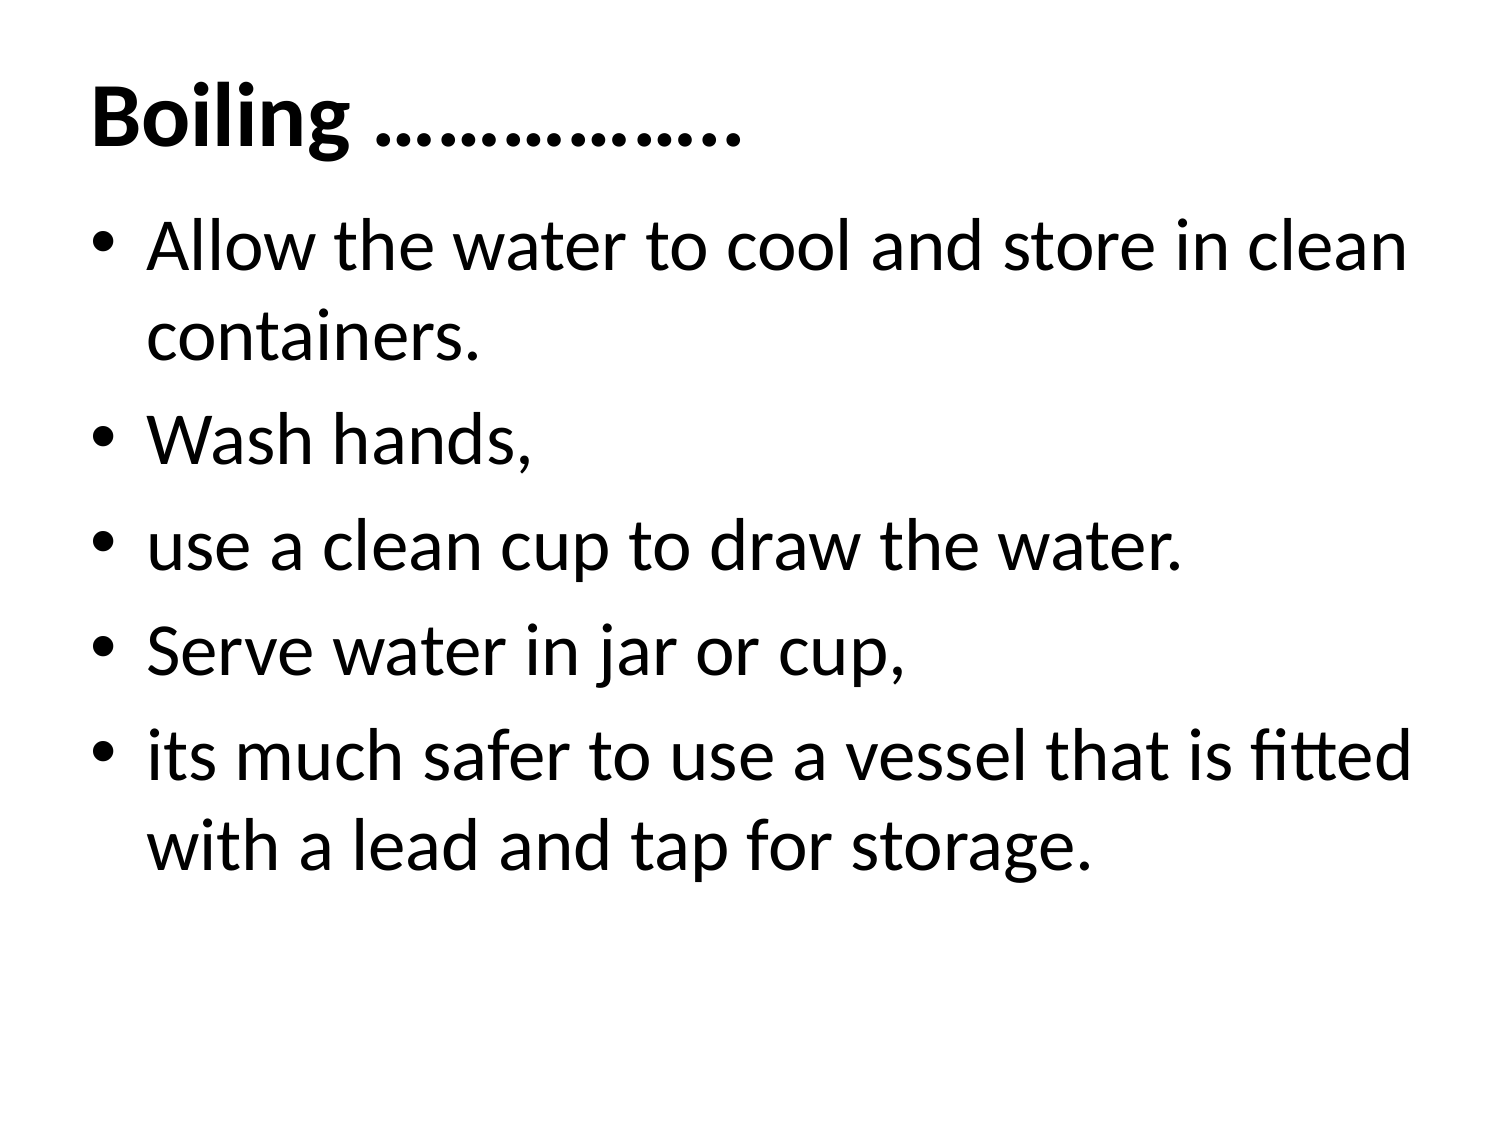

# Boiling ……………..
Allow the water to cool and store in clean containers.
Wash hands,
use a clean cup to draw the water.
Serve water in jar or cup,
its much safer to use a vessel that is fitted with a lead and tap for storage.